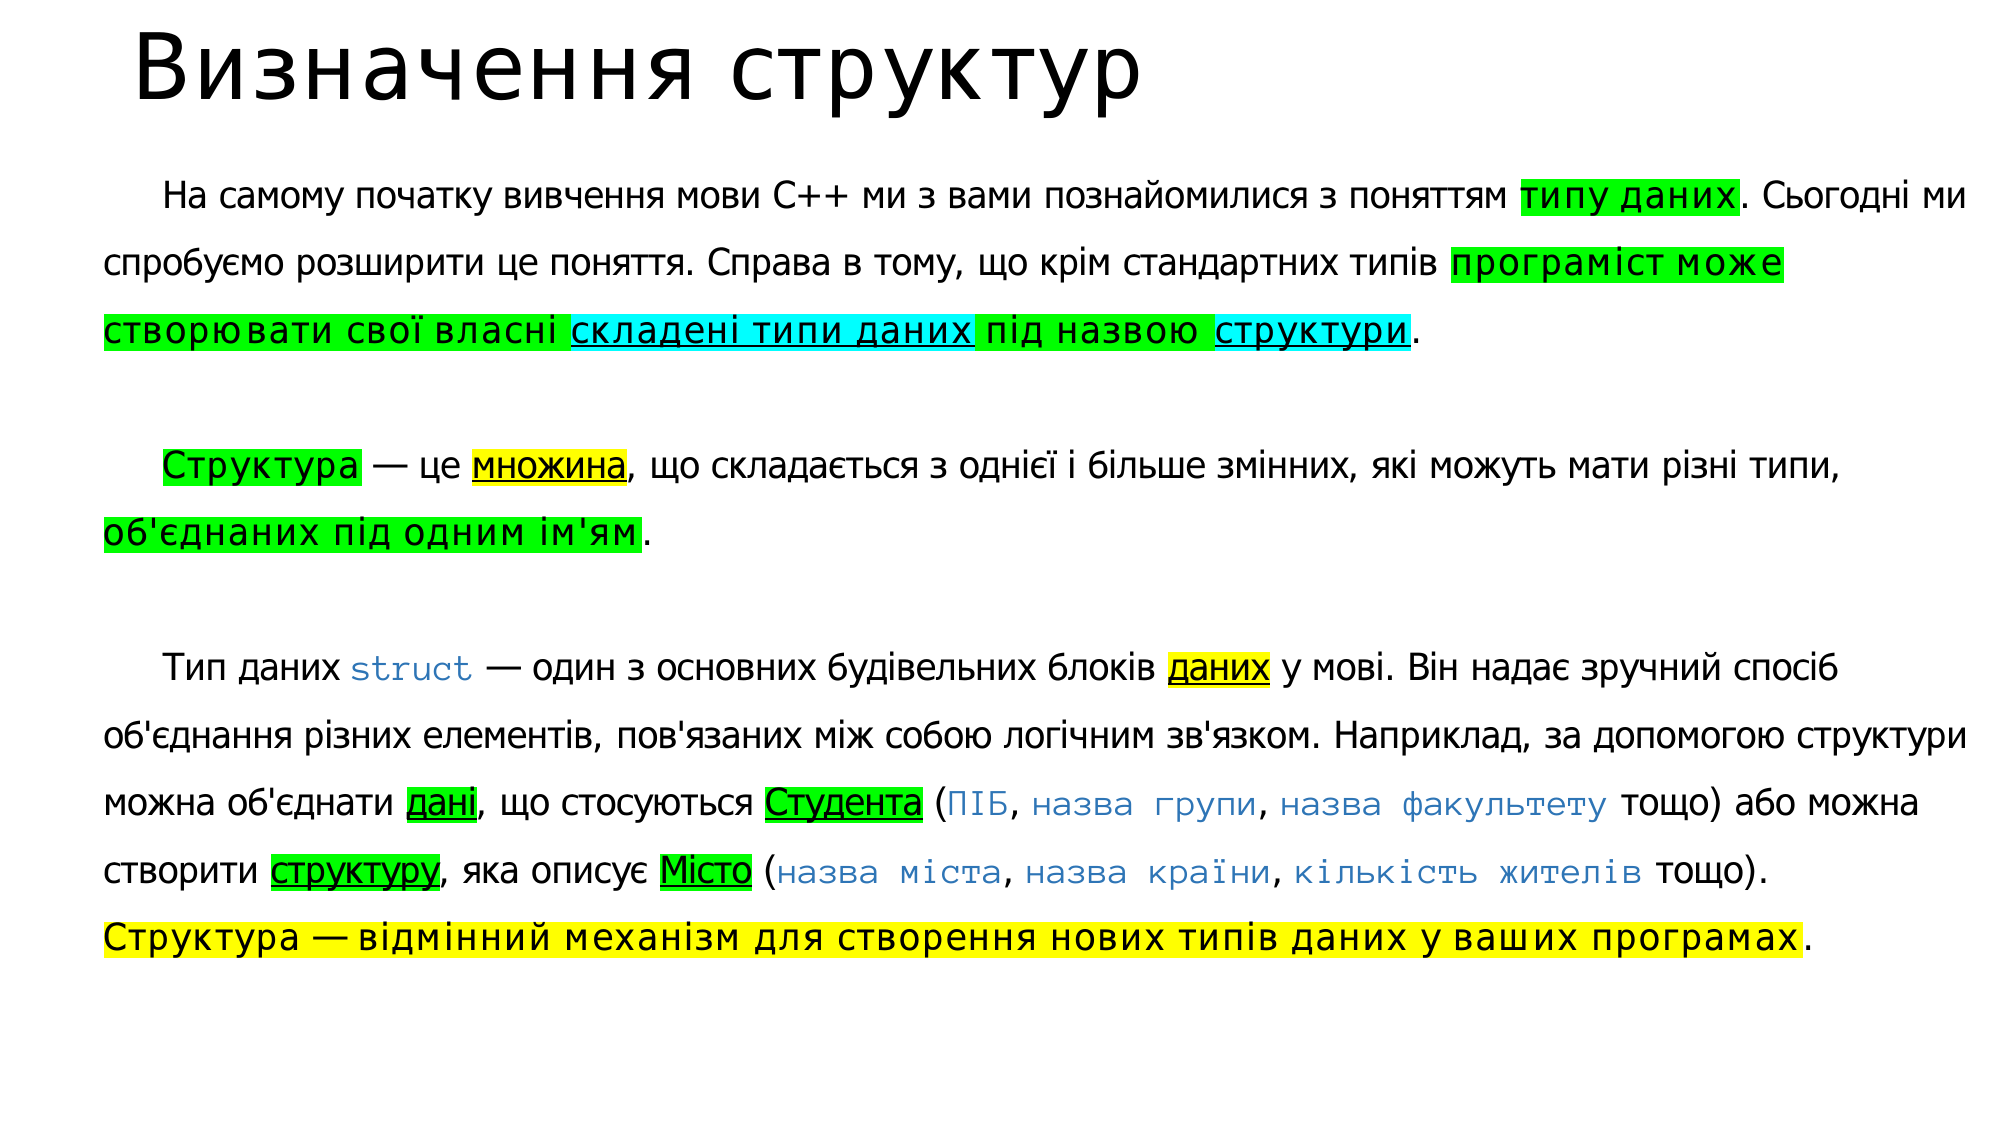

# Визначення структур
На самому початку вивчення мови С++ ми з вами познайомилися з поняттям типу даних. Сьогодні ми спробуємо розширити це поняття. Справа в тому, що крім стандартних типів програміст може створювати свої власні складені типи даних під назвою структури.

Структура — це множина, що складається з однієї і більше змінних, які можуть мати різні типи, об'єднаних під одним ім'ям.

Тип даних struct — один з основних будівельних блоків даних у мові. Він надає зручний спосіб об'єднання різних елементів, пов'язаних між собою логічним зв'язком. Наприклад, за допомогою структури можна об'єднати дані, що стосуються Cтудента (ПІБ, назва групи, назва факультету тощо) або можна створити структуру, яка описує Місто (назва міста, назва країни, кількість жителів тощо). Структура — відмінний механізм для створення нових типів даних у ваших програмах.